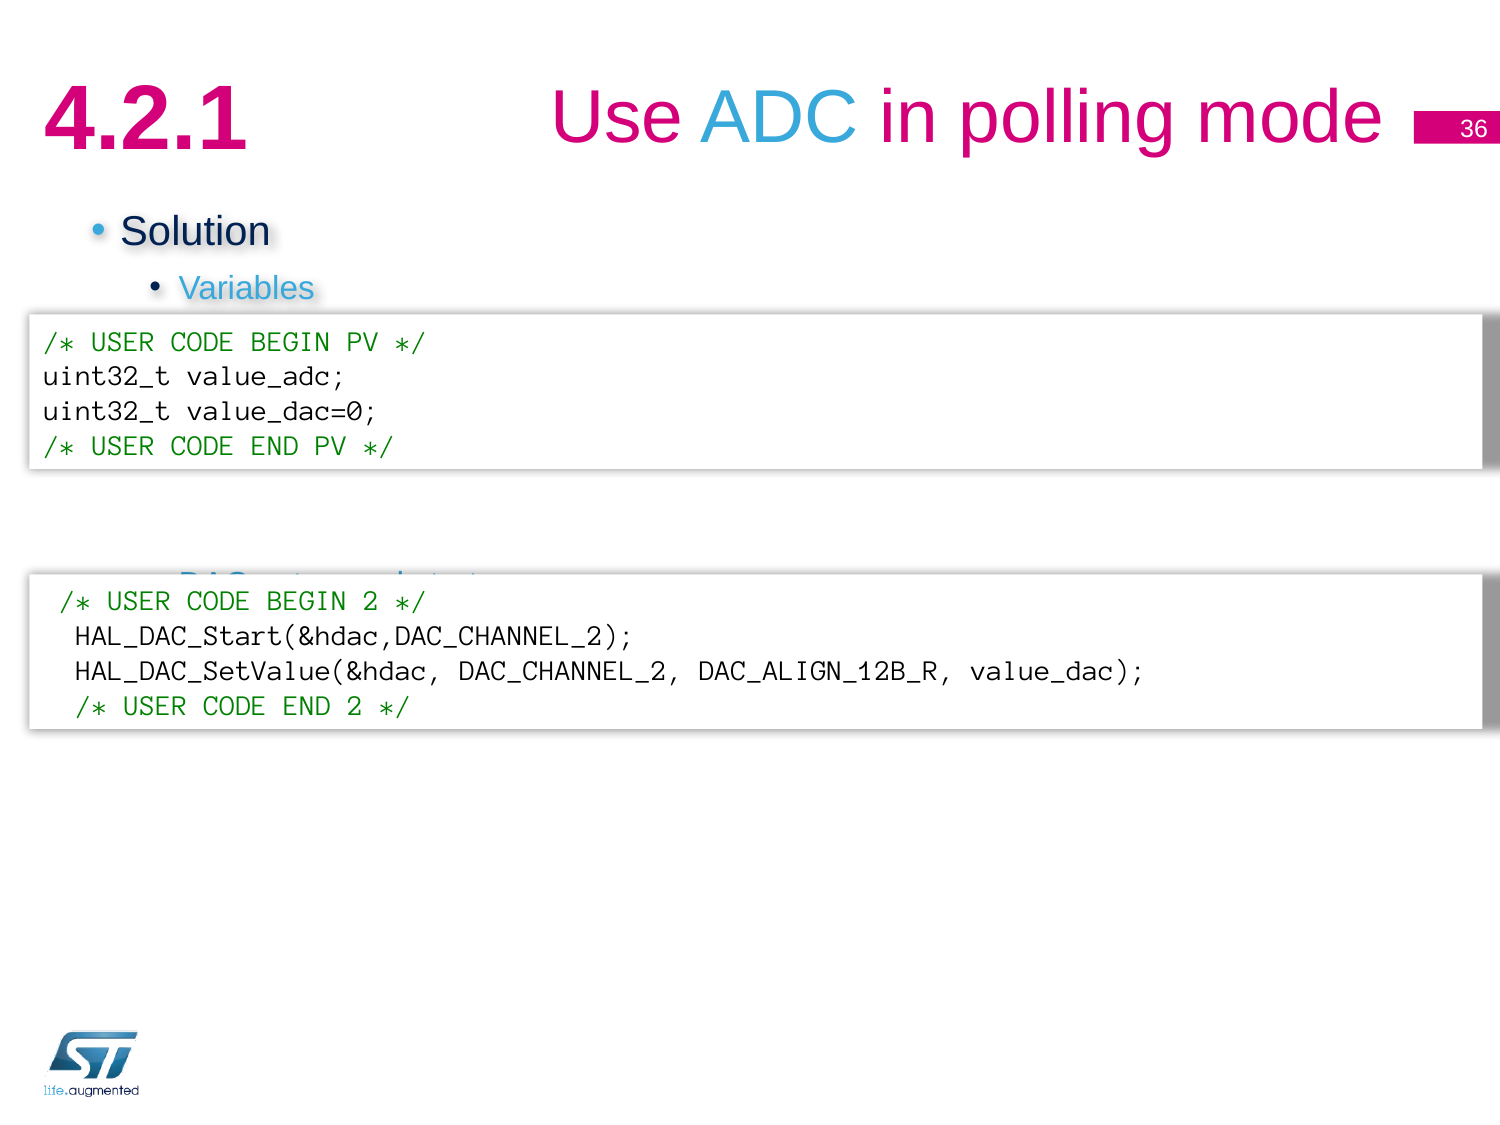

# Use ADC in polling mode
4.2.1
36
Solution
Variables

DAC setup and start

/* USER CODE BEGIN PV */
uint32_t value_adc;
uint32_t value_dac=0;
/* USER CODE END PV */
 /* USER CODE BEGIN 2 */
  HAL_DAC_Start(&hdac,DAC_CHANNEL_2);
  HAL_DAC_SetValue(&hdac, DAC_CHANNEL_2, DAC_ALIGN_12B_R, value_dac);
  /* USER CODE END 2 */